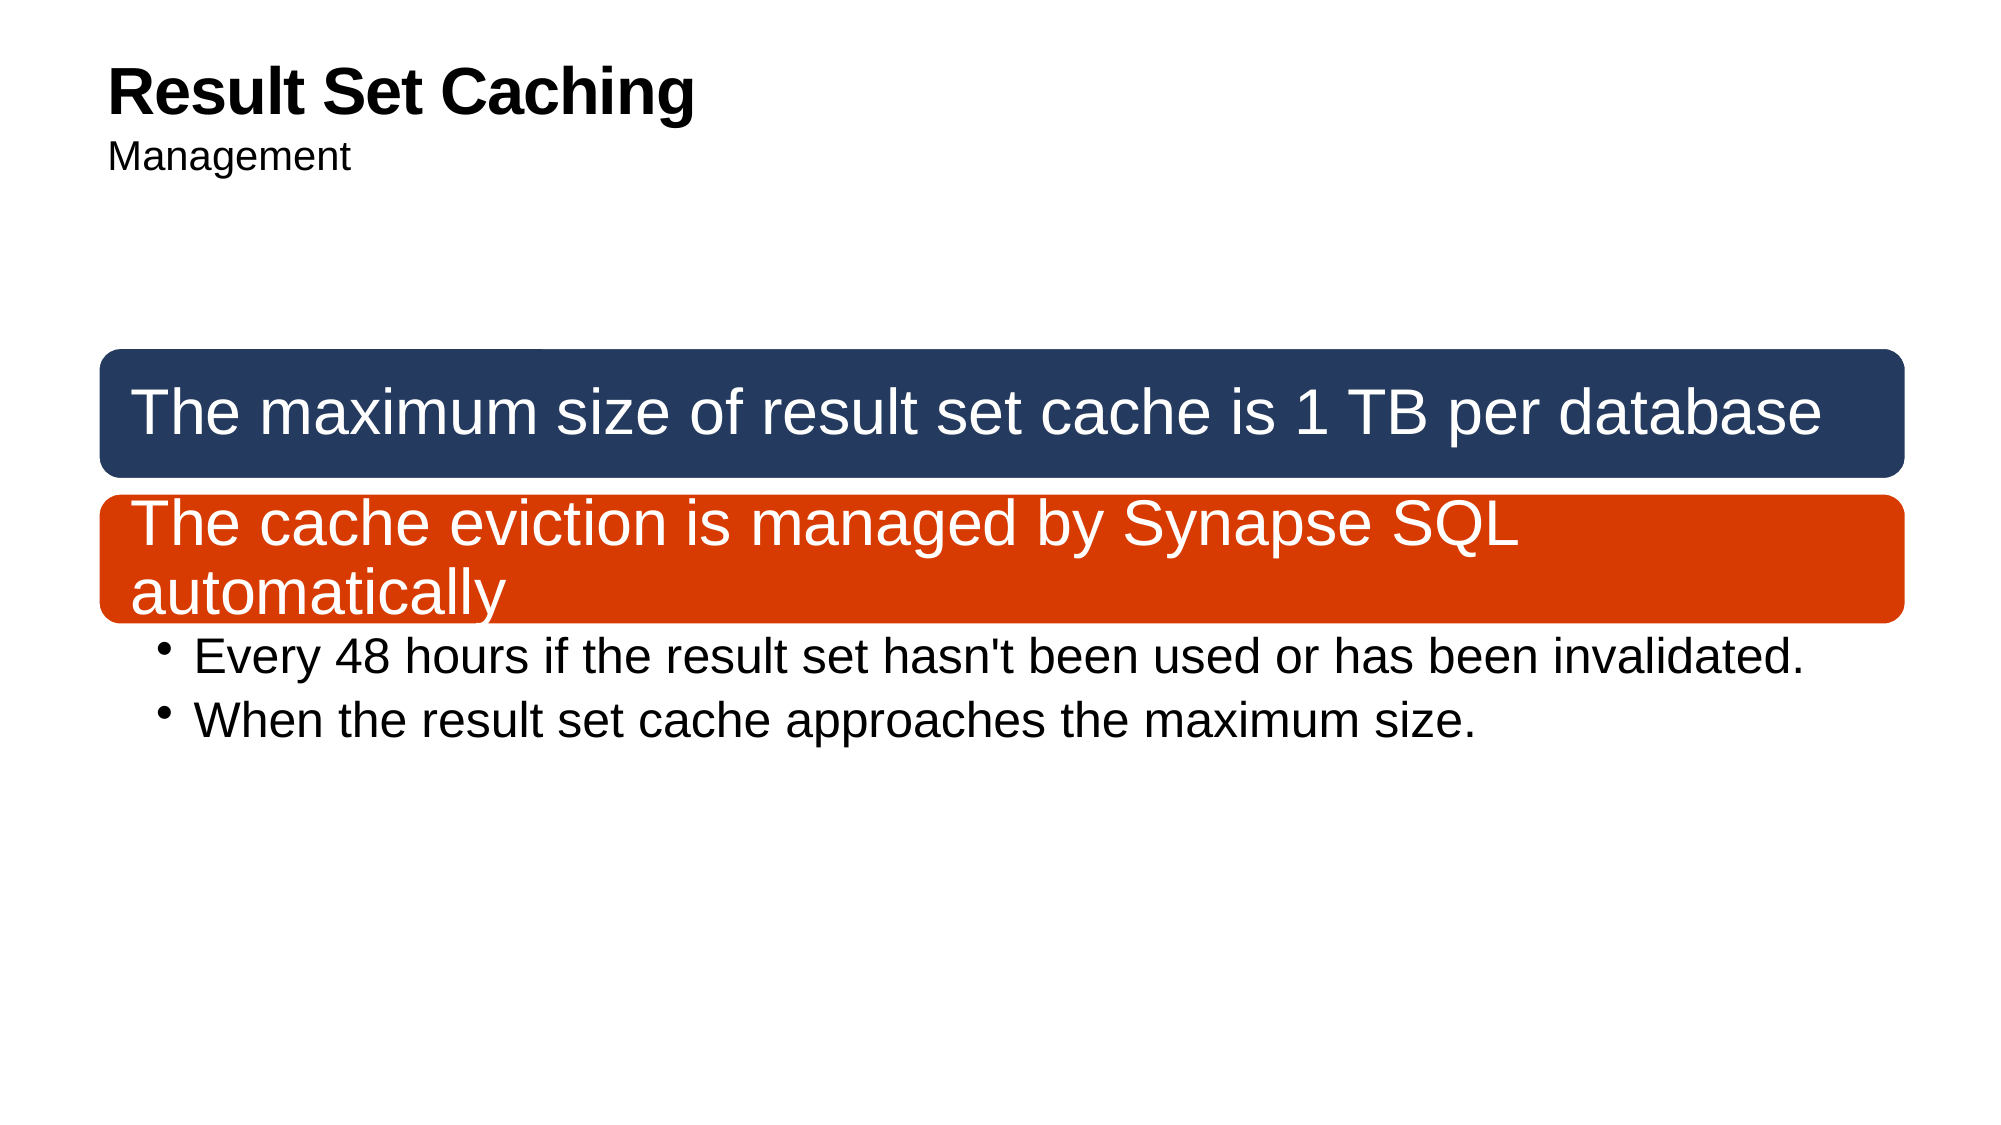

# Result Set Caching
Management

The maximum size of result set cache is 1 TB per database
The cache eviction is managed by Synapse SQL automatically
Every 48 hours if the result set hasn't been used or has been invalidated.
When the result set cache approaches the maximum size.